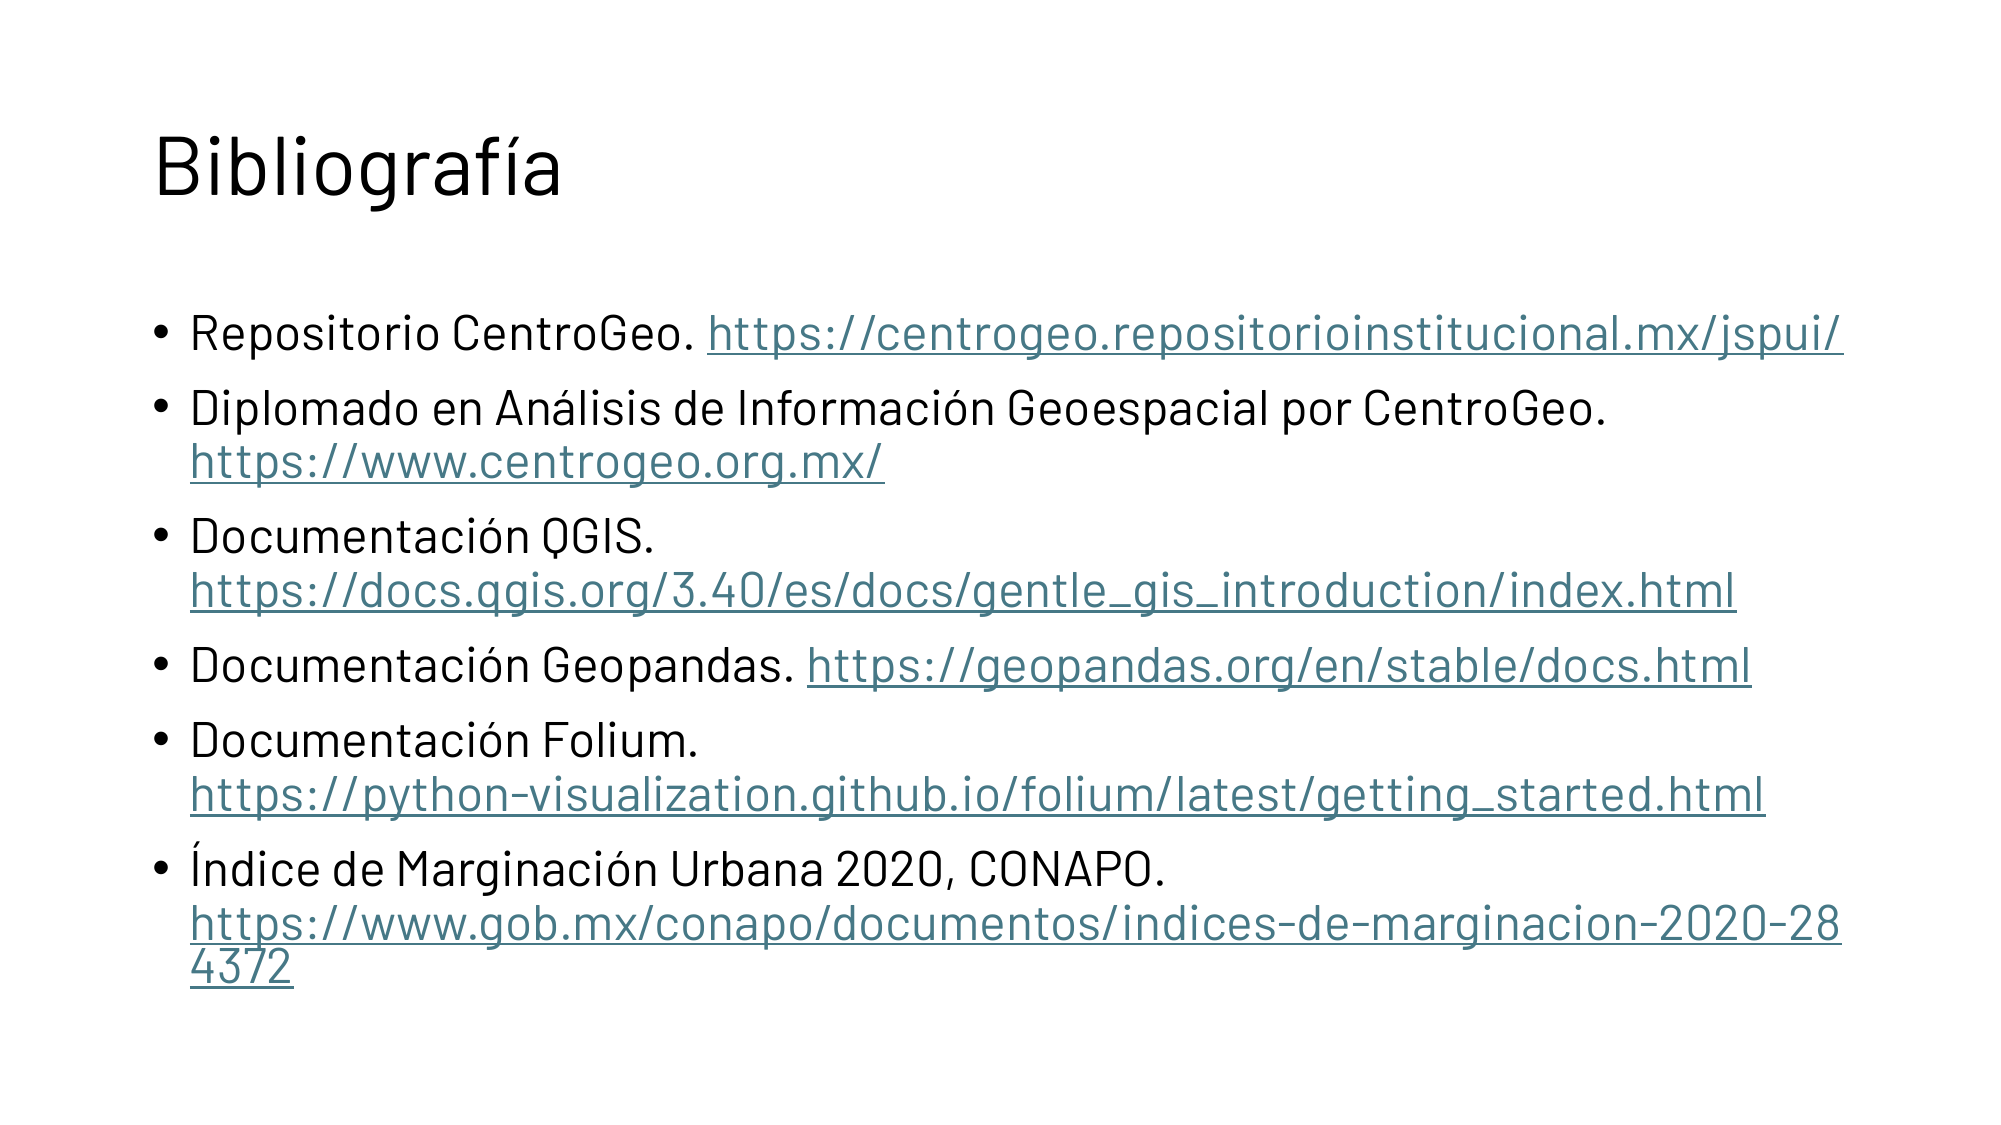

# Bibliografía
Repositorio CentroGeo. https://centrogeo.repositorioinstitucional.mx/jspui/
Diplomado en Análisis de Información Geoespacial por CentroGeo. https://www.centrogeo.org.mx/
Documentación QGIS. https://docs.qgis.org/3.40/es/docs/gentle_gis_introduction/index.html
Documentación Geopandas. https://geopandas.org/en/stable/docs.html
Documentación Folium. https://python-visualization.github.io/folium/latest/getting_started.html
Índice de Marginación Urbana 2020, CONAPO. https://www.gob.mx/conapo/documentos/indices-de-marginacion-2020-284372